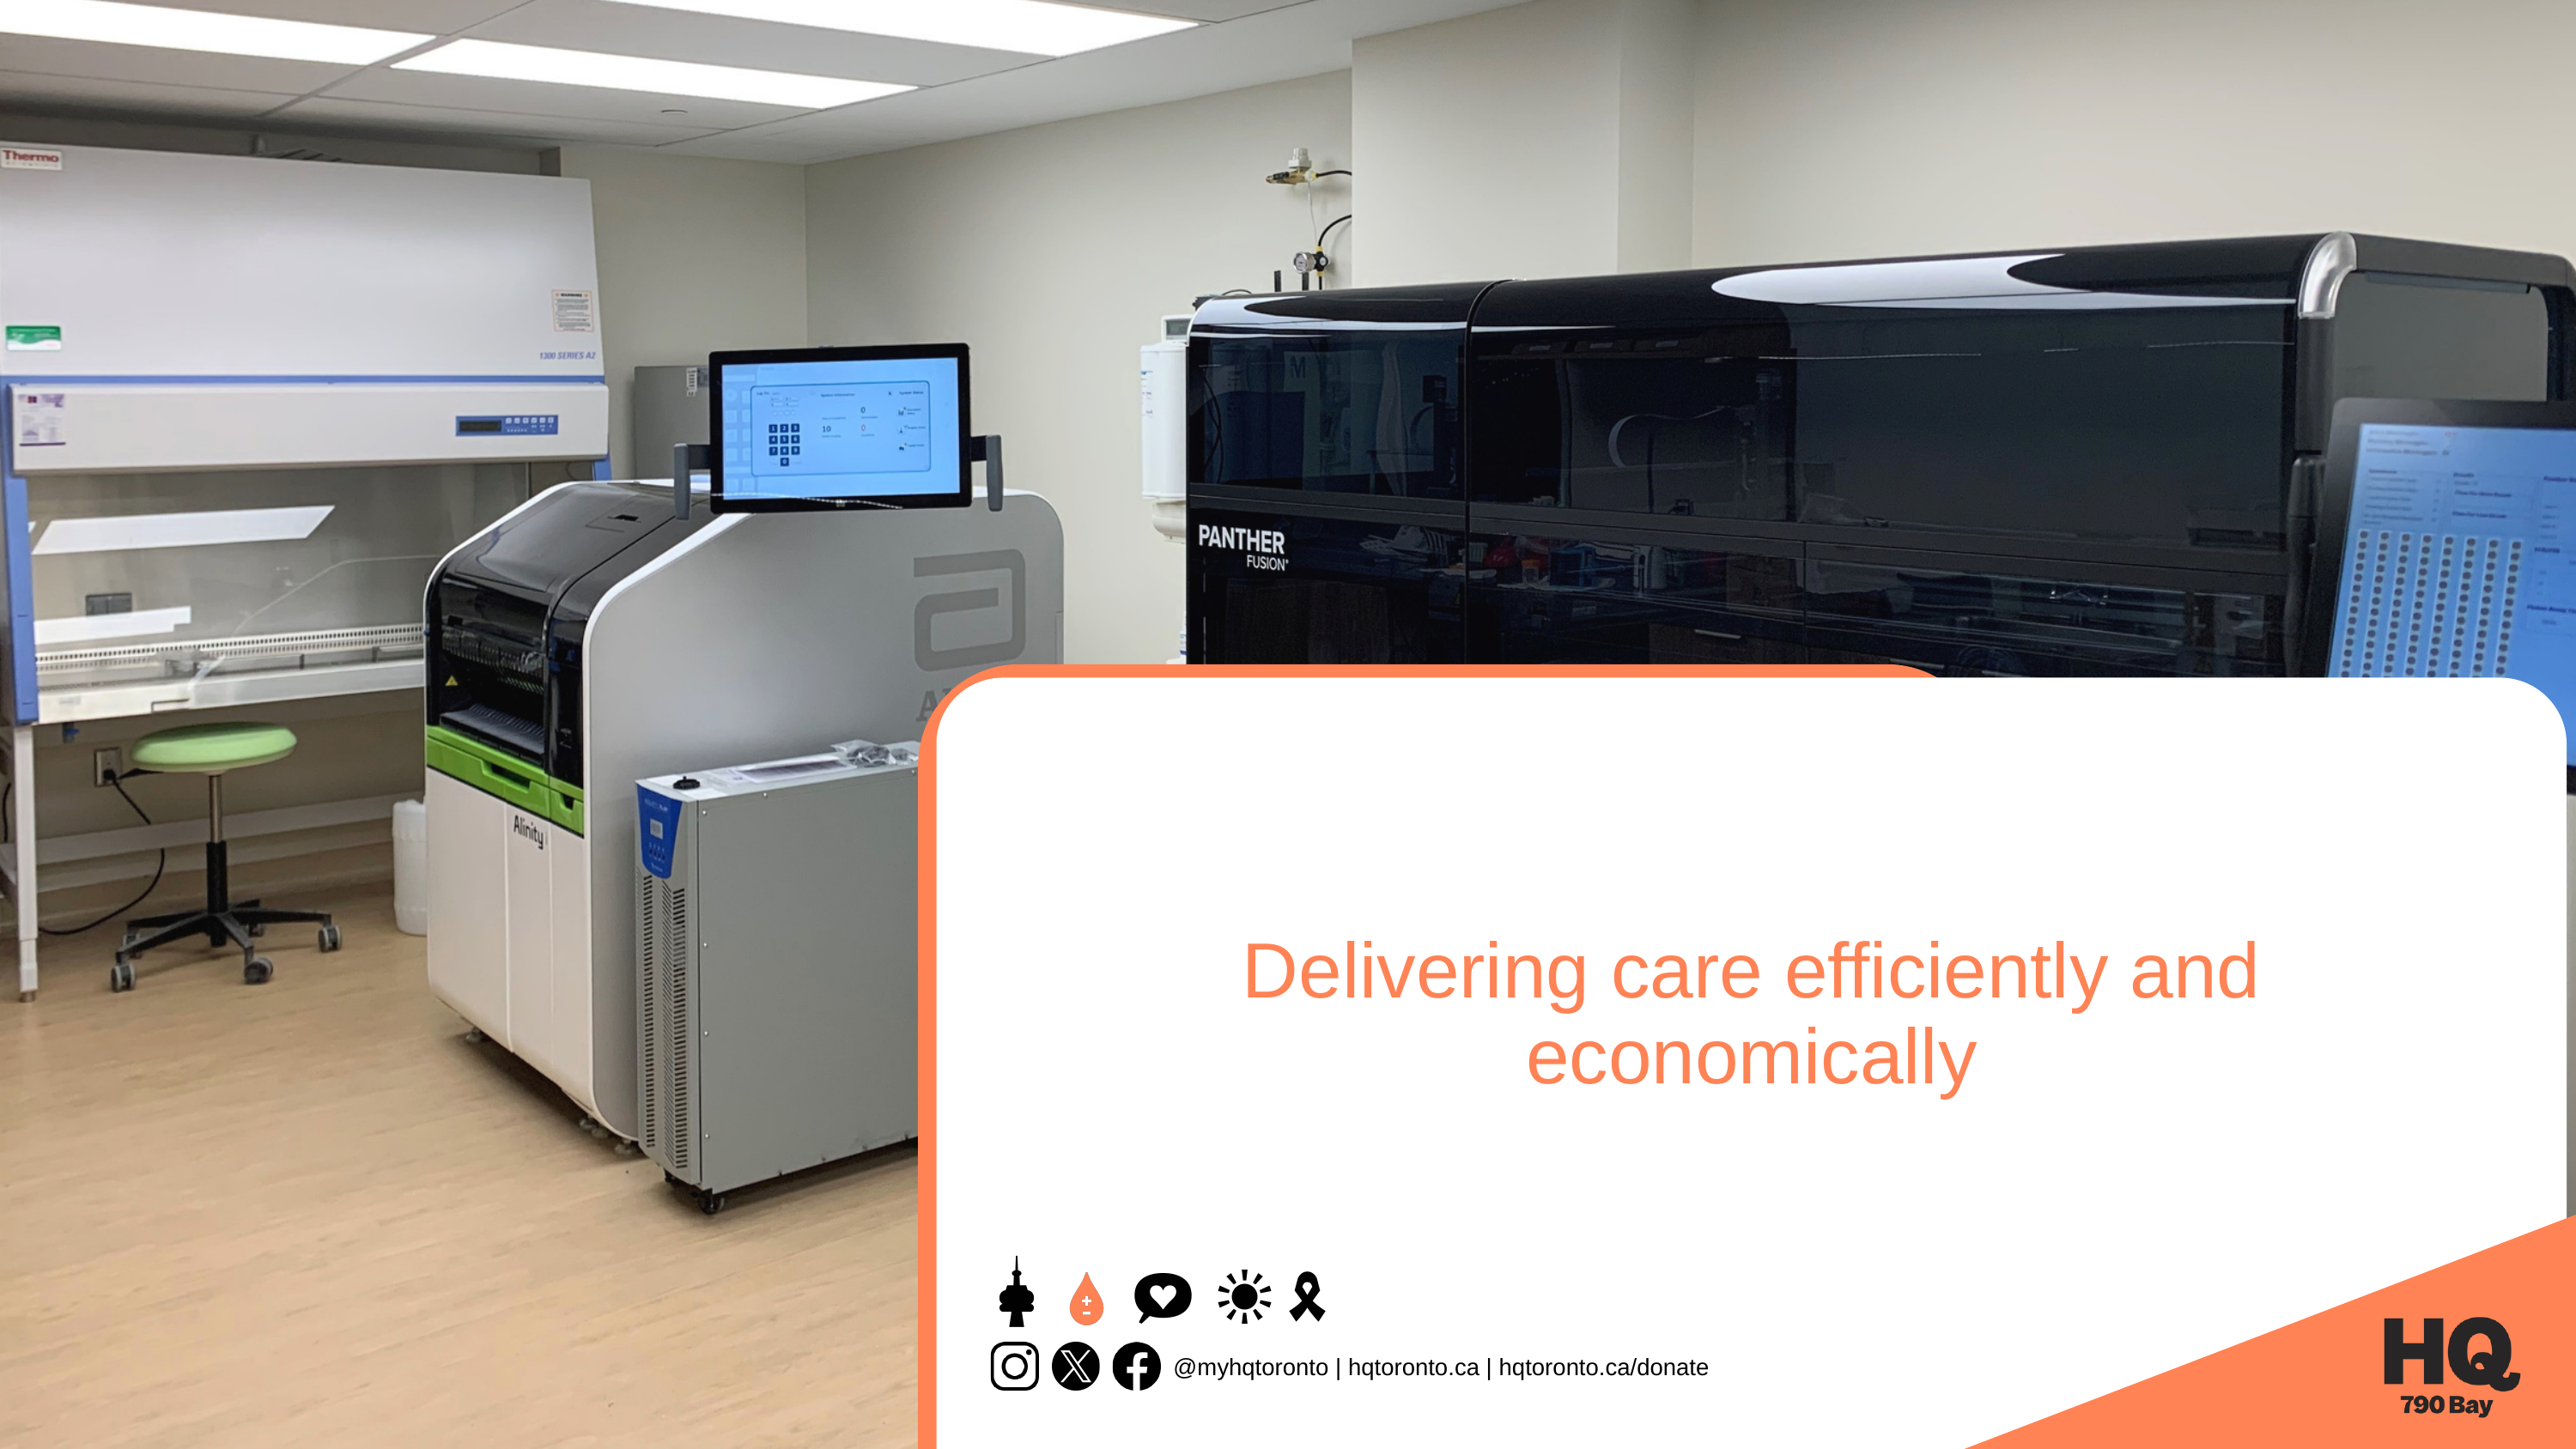

Delivering care efficiently and economically

@myhqtoronto | hqtoronto.ca | hqtoronto.ca/donate